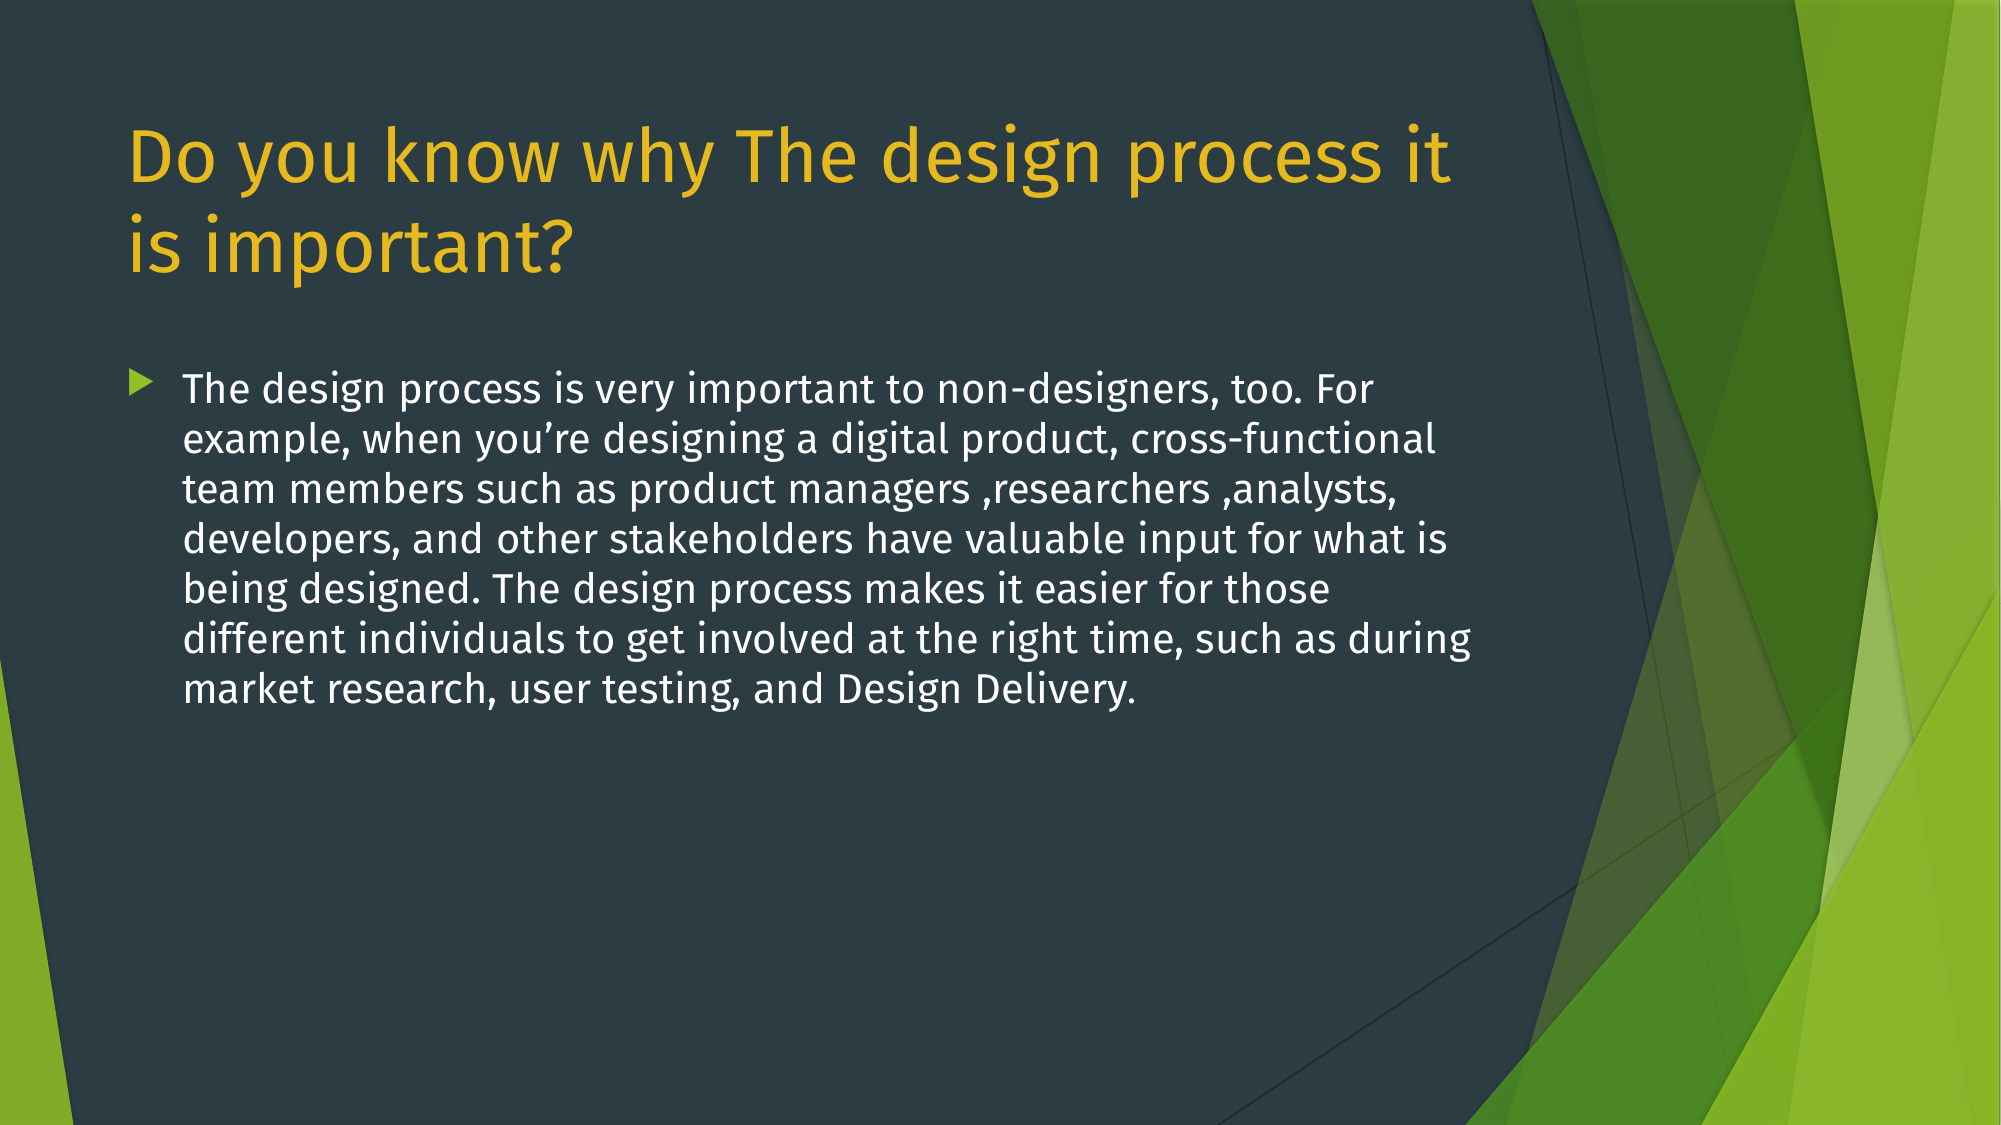

# Do you know why The design process it is important?
The design process is very important to non-designers, too. For example, when you’re designing a digital product, cross-functional team members such as product managers ,researchers ,analysts, developers, and other stakeholders have valuable input for what is being designed. The design process makes it easier for those different individuals to get involved at the right time, such as during market research, user testing, and Design Delivery.